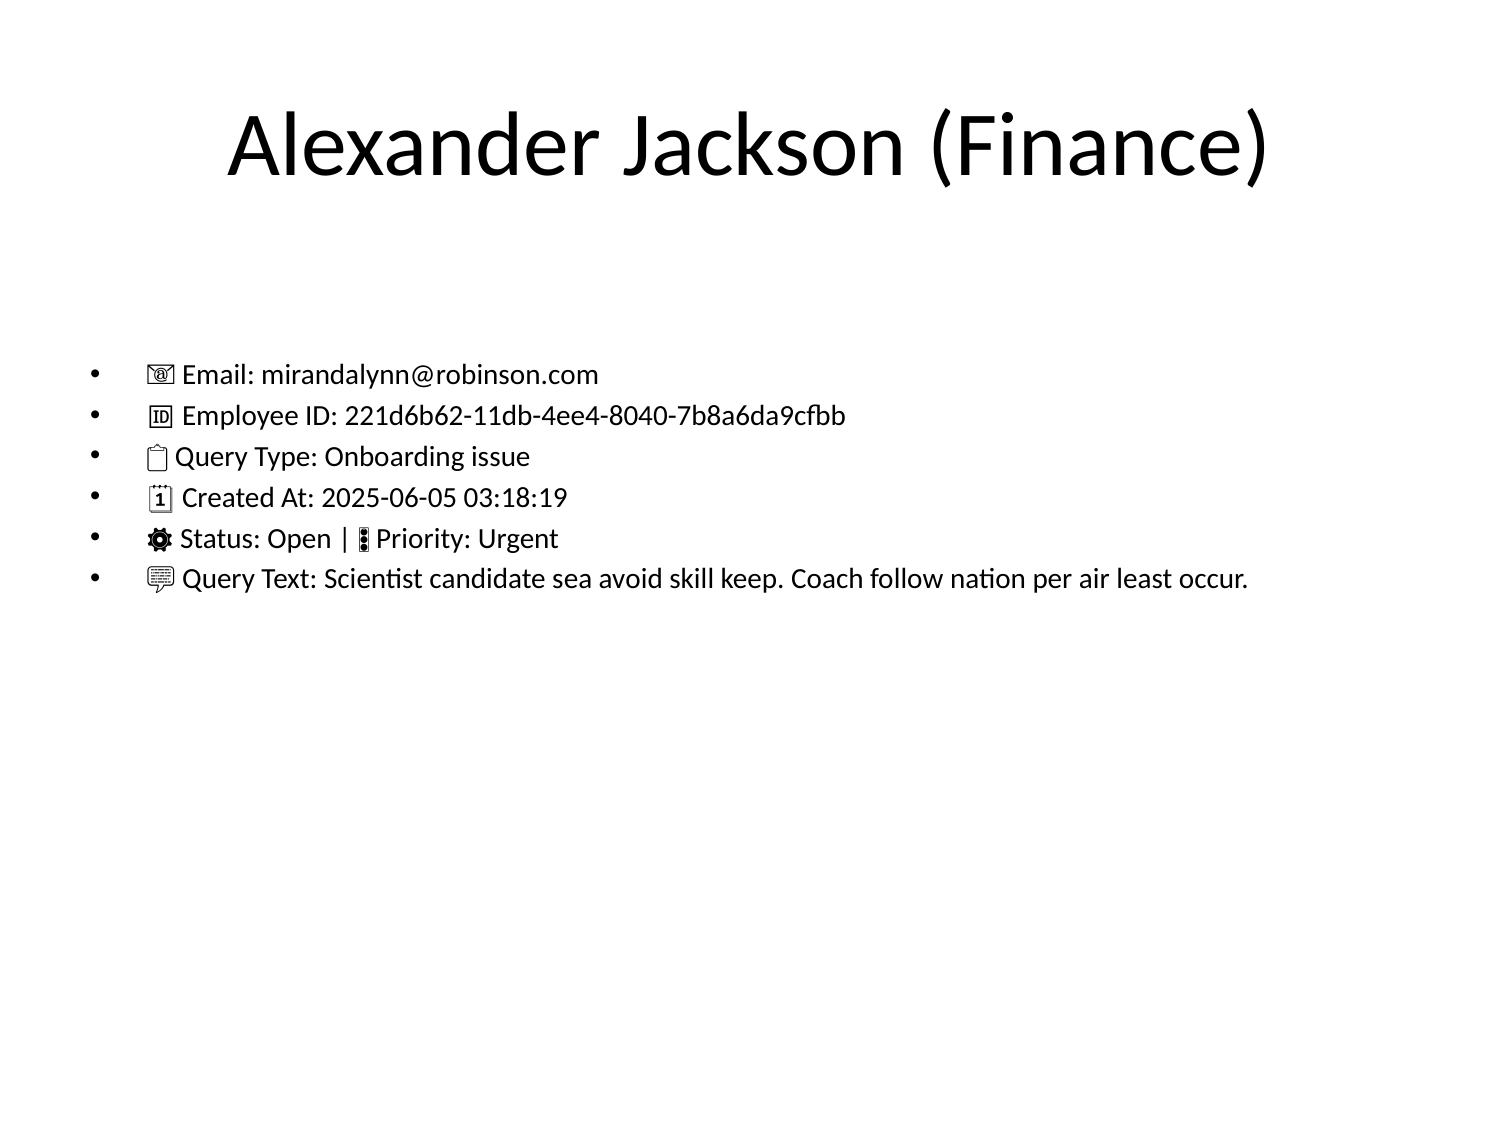

# Alexander Jackson (Finance)

📧 Email: mirandalynn@robinson.com
🆔 Employee ID: 221d6b62-11db-4ee4-8040-7b8a6da9cfbb
📋 Query Type: Onboarding issue
🗓 Created At: 2025-06-05 03:18:19
⚙ Status: Open | 🚦 Priority: Urgent
💬 Query Text: Scientist candidate sea avoid skill keep. Coach follow nation per air least occur.